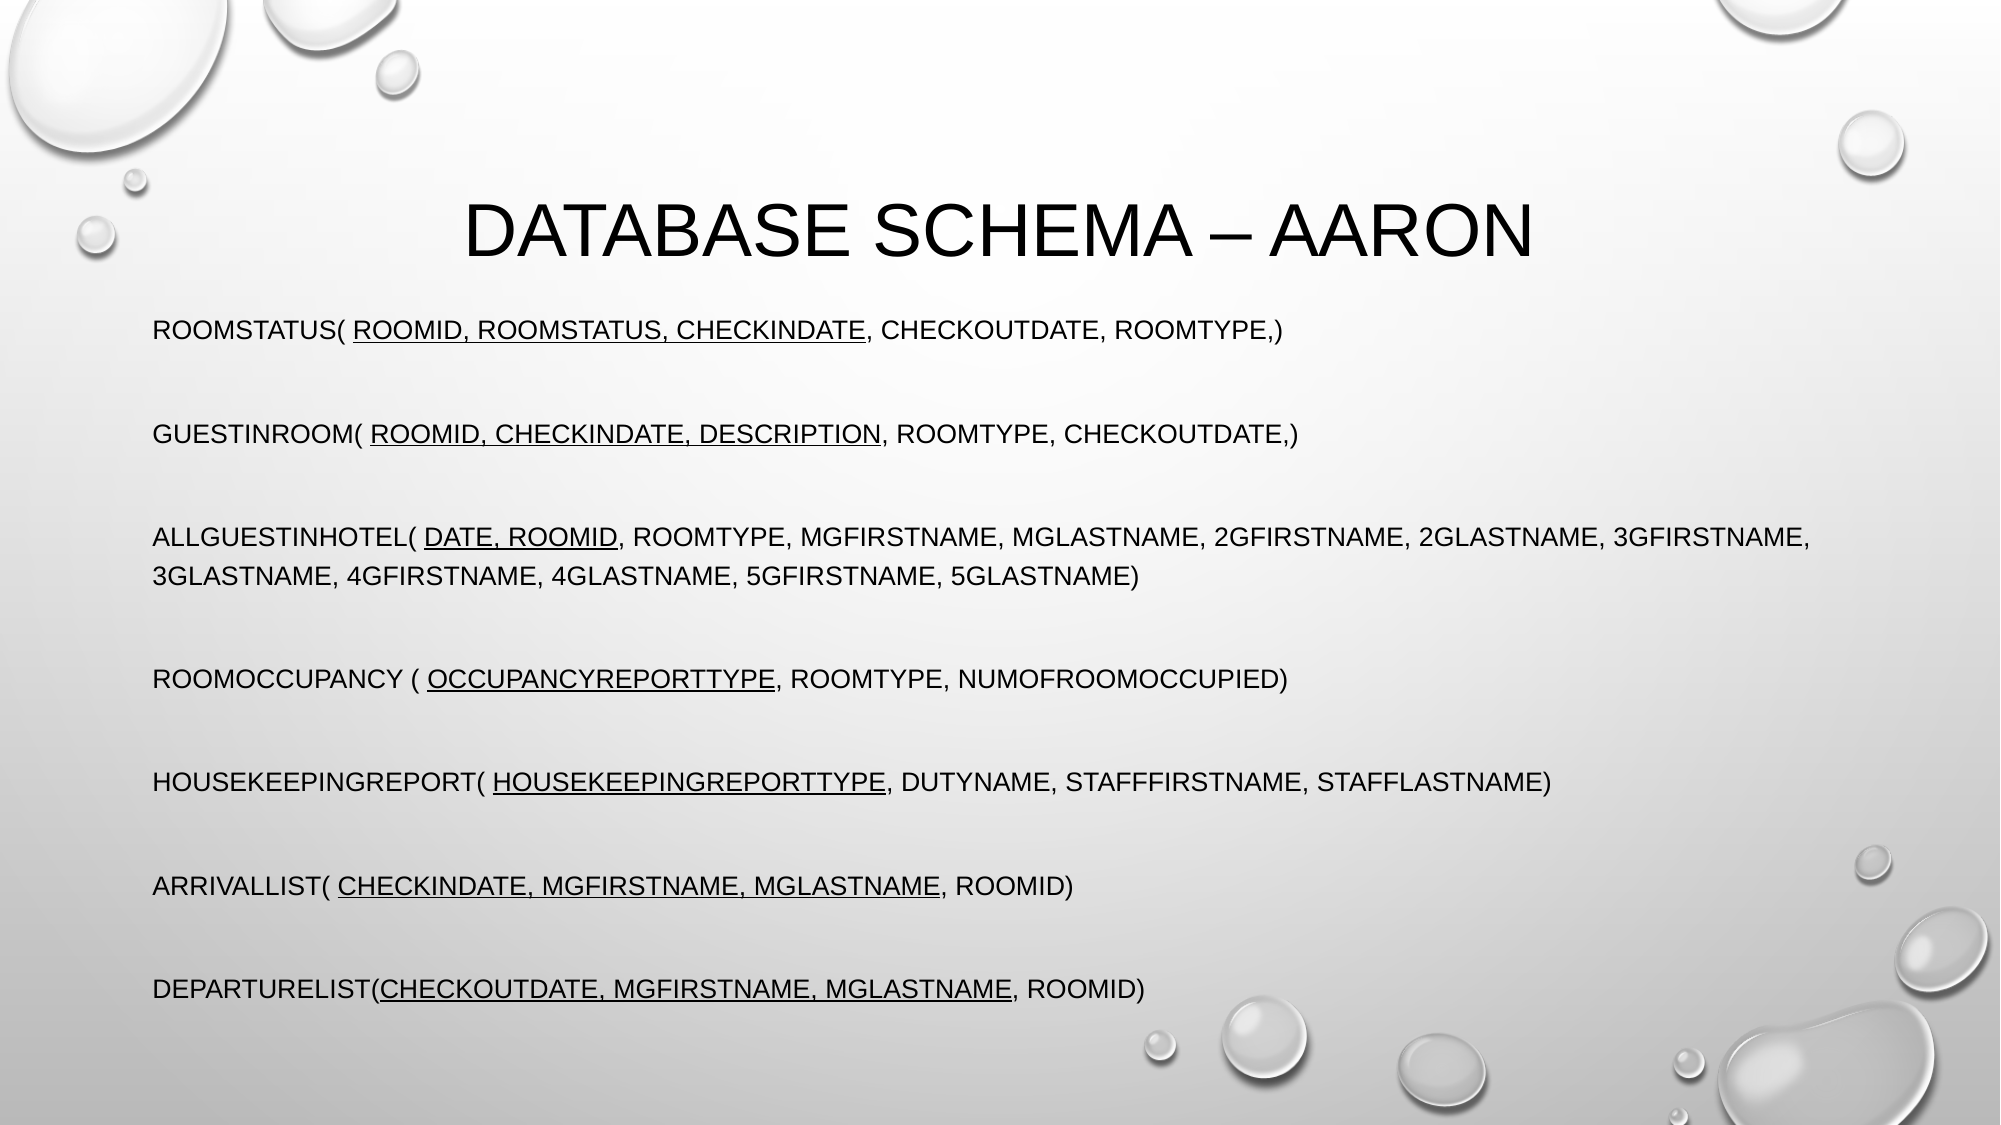

# Database Schema – AARON
ROOMSTATUS( RoomID, RoomStatus, CheckInDate, CheckOutDate, RoomType,)

GUESTINROOM( RoomID, CheckInDate, Description, RoomType, CheckOutDate,)

ALLGUESTINHOTEL( Date, RoomID, RoomType, MGFirstName, MGLastName, 2GFirstName, 2GLastName, 3GFirstName, 3GLastName, 4GFirstName, 4GLastName, 5GFirstName, 5GLastName)

ROOMOCCUPANCY ( OccupancyReportType, RoomType, NumOfRoomOccupied)

HOUSEKEEPINGREPORT( HousekeepingReportType, DutyName, StaffFirstName, StaffLastName)

ARRIVALLIST( CheckInDate, MGFirstName, MGLastName, RoomID)

DEPARTURELIST(CheckOutDate, MGFirstName, MGLastName, RoomID)